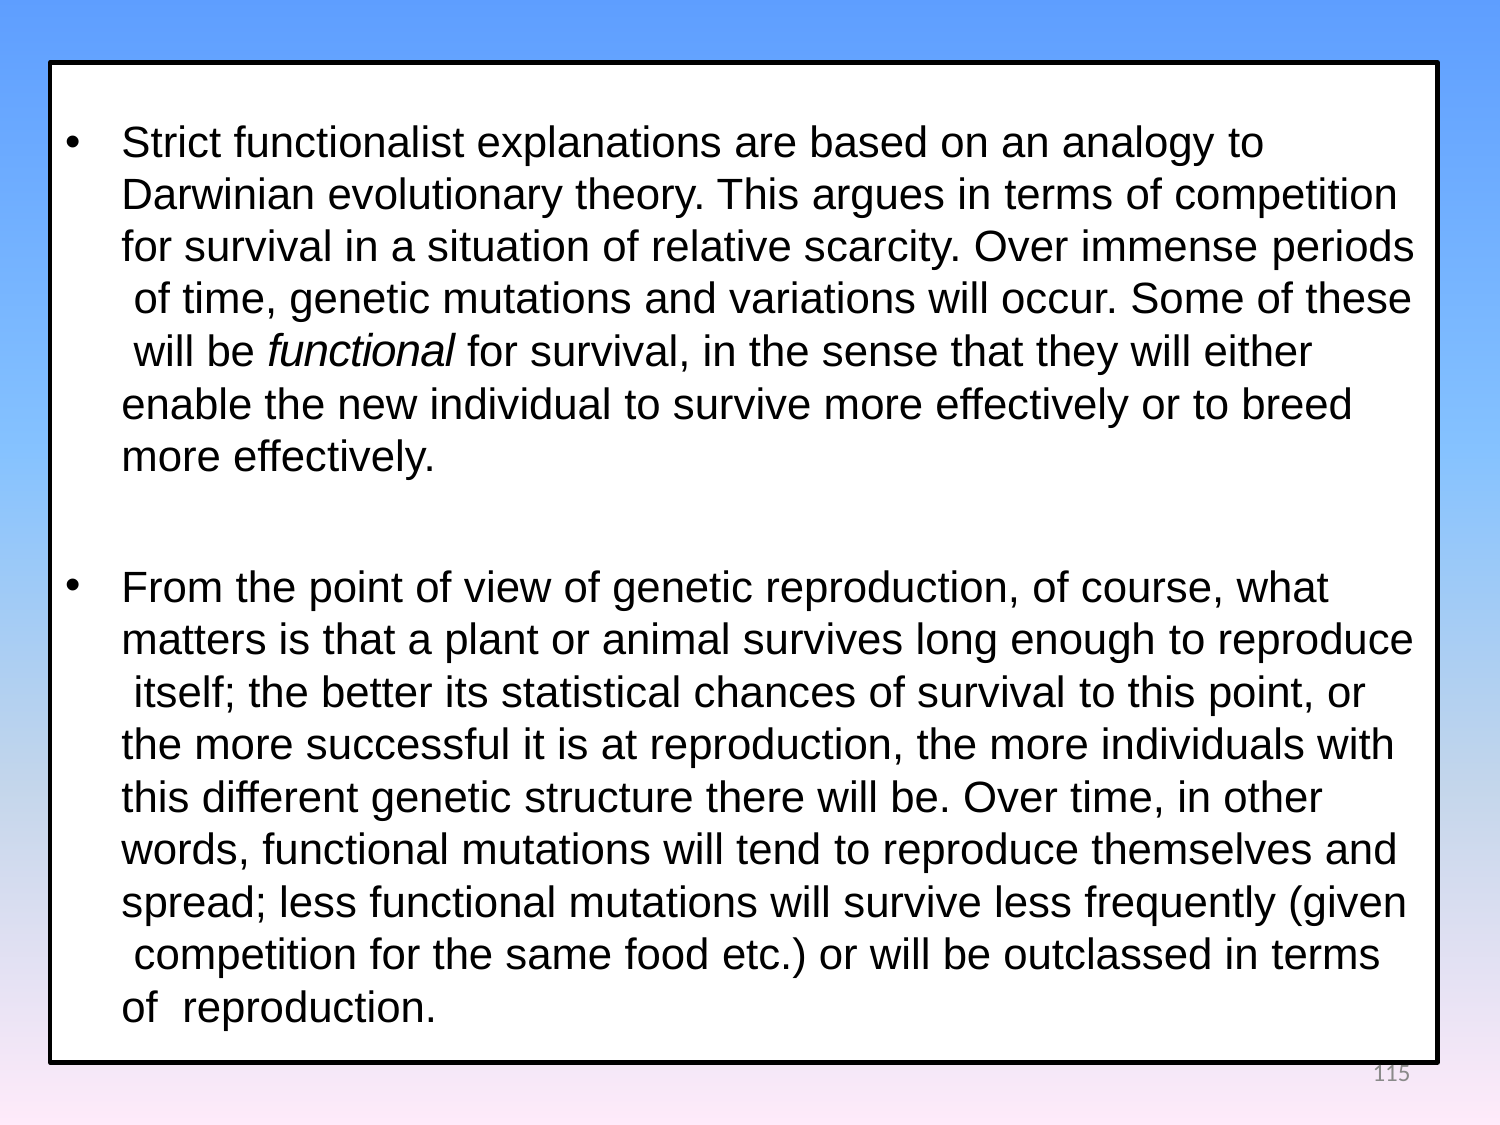

Strict functionalist explanations are based on an analogy to  Darwinian evolutionary theory. This argues in terms of competition  for survival in a situation of relative scarcity. Over immense periods  of time, genetic mutations and variations will occur. Some of these  will be functional for survival, in the sense that they will either  enable the new individual to survive more effectively or to breed  more effectively.

From the point of view of genetic reproduction, of course, what  matters is that a plant or animal survives long enough to reproduce  itself; the better its statistical chances of survival to this point, or  the more successful it is at reproduction, the more individuals with  this different genetic structure there will be. Over time, in other  words, functional mutations will tend to reproduce themselves and  spread; less functional mutations will survive less frequently (given  competition for the same food etc.) or will be outclassed in terms of  reproduction.
115